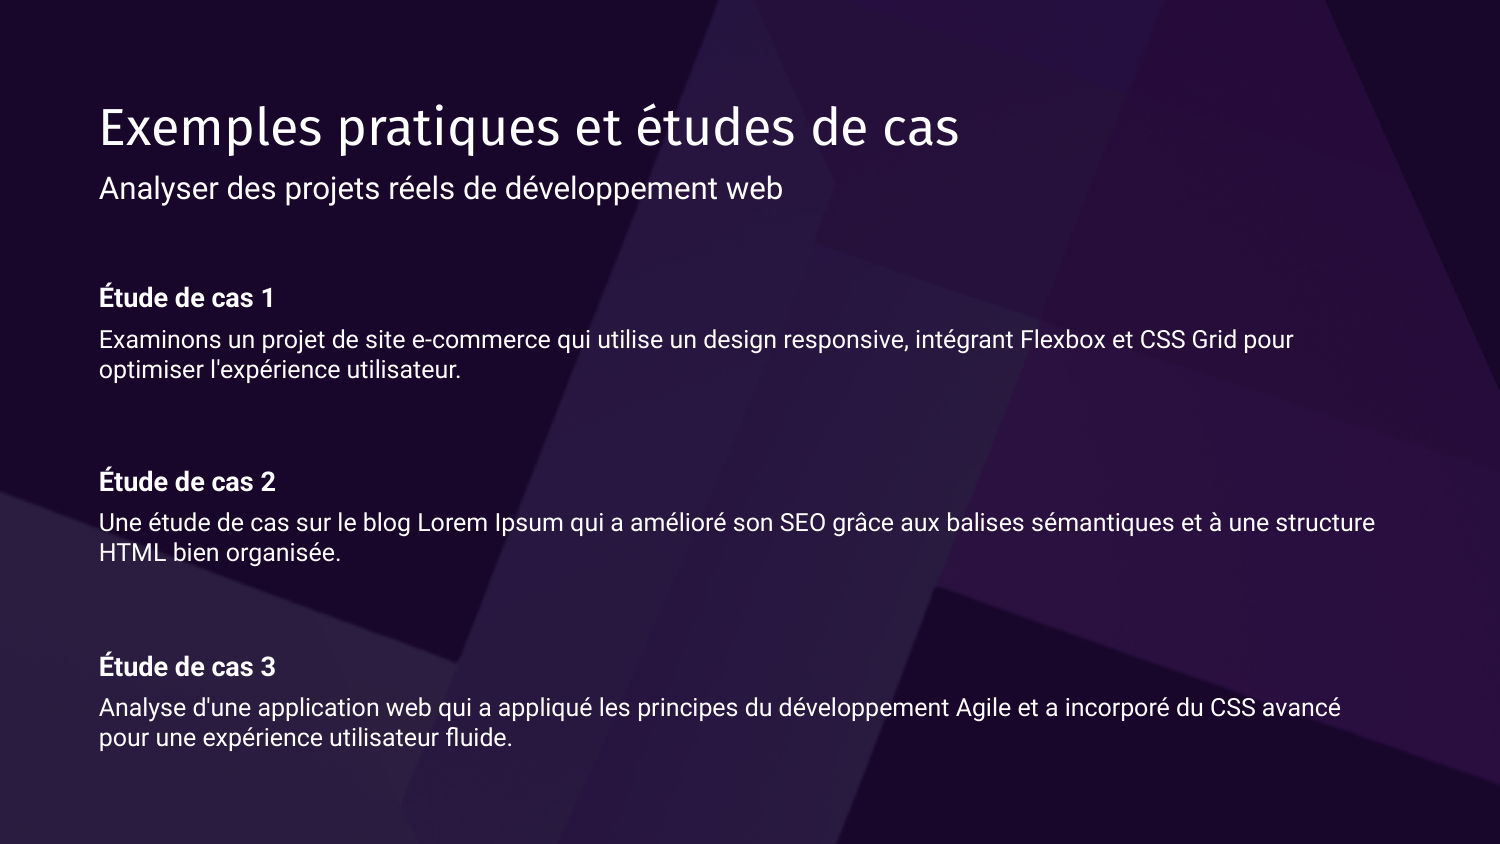

Exemples pratiques et études de cas
Analyser des projets réels de développement web
Étude de cas 1
Examinons un projet de site e-commerce qui utilise un design responsive, intégrant Flexbox et CSS Grid pour optimiser l'expérience utilisateur.
Étude de cas 2
Une étude de cas sur le blog Lorem Ipsum qui a amélioré son SEO grâce aux balises sémantiques et à une structure HTML bien organisée.
Étude de cas 3
Analyse d'une application web qui a appliqué les principes du développement Agile et a incorporé du CSS avancé pour une expérience utilisateur fluide.